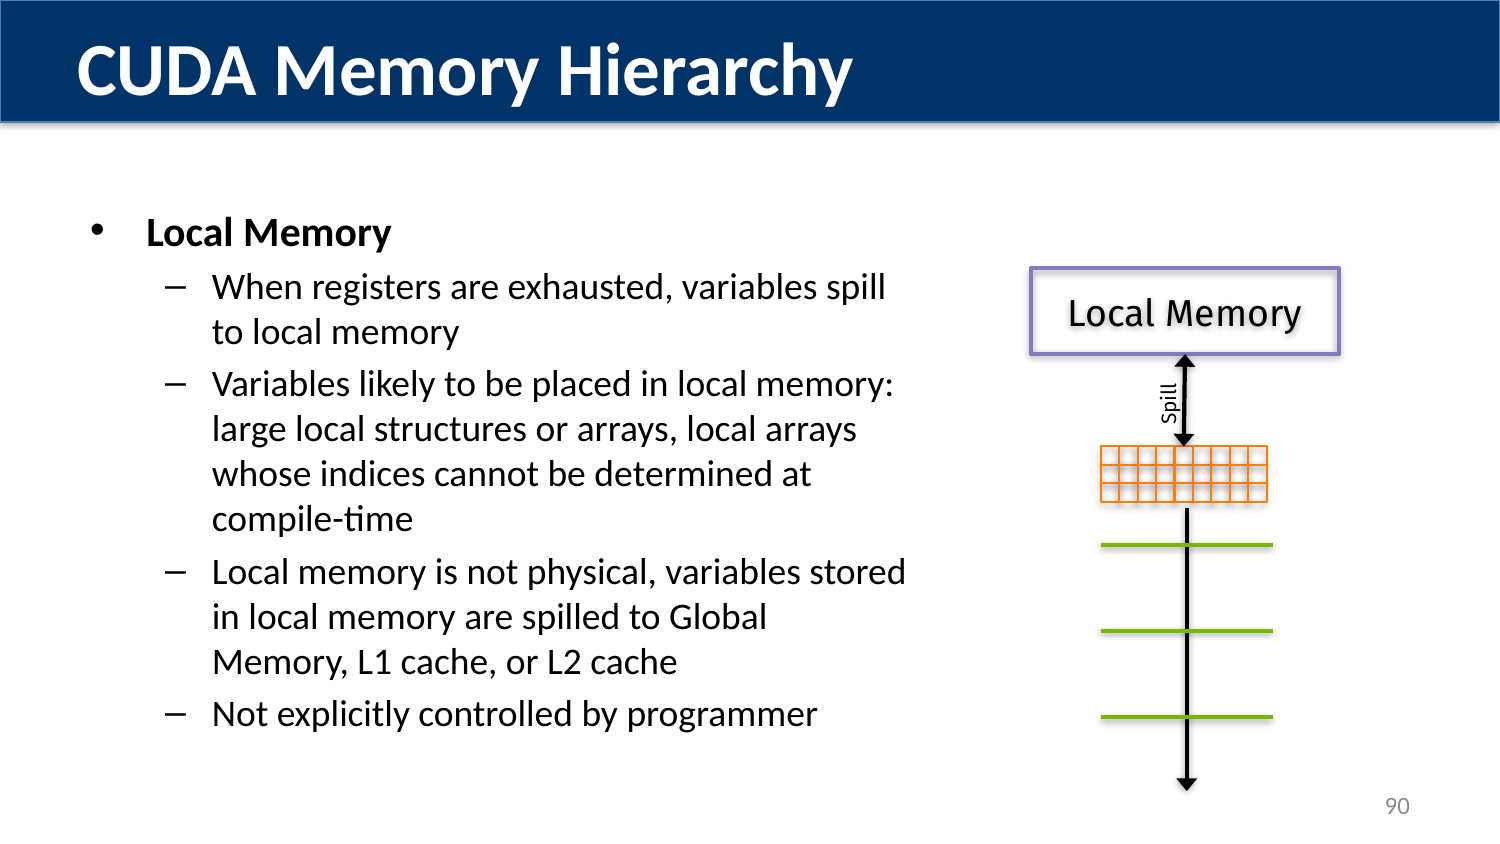

CUDA Memory Hierarchy
Local Memory
When registers are exhausted, variables spill to local memory
Variables likely to be placed in local memory: large local structures or arrays, local arrays whose indices cannot be determined at compile-time
Local memory is not physical, variables stored in local memory are spilled to Global Memory, L1 cache, or L2 cache
Not explicitly controlled by programmer
Local Memory
Spill

90